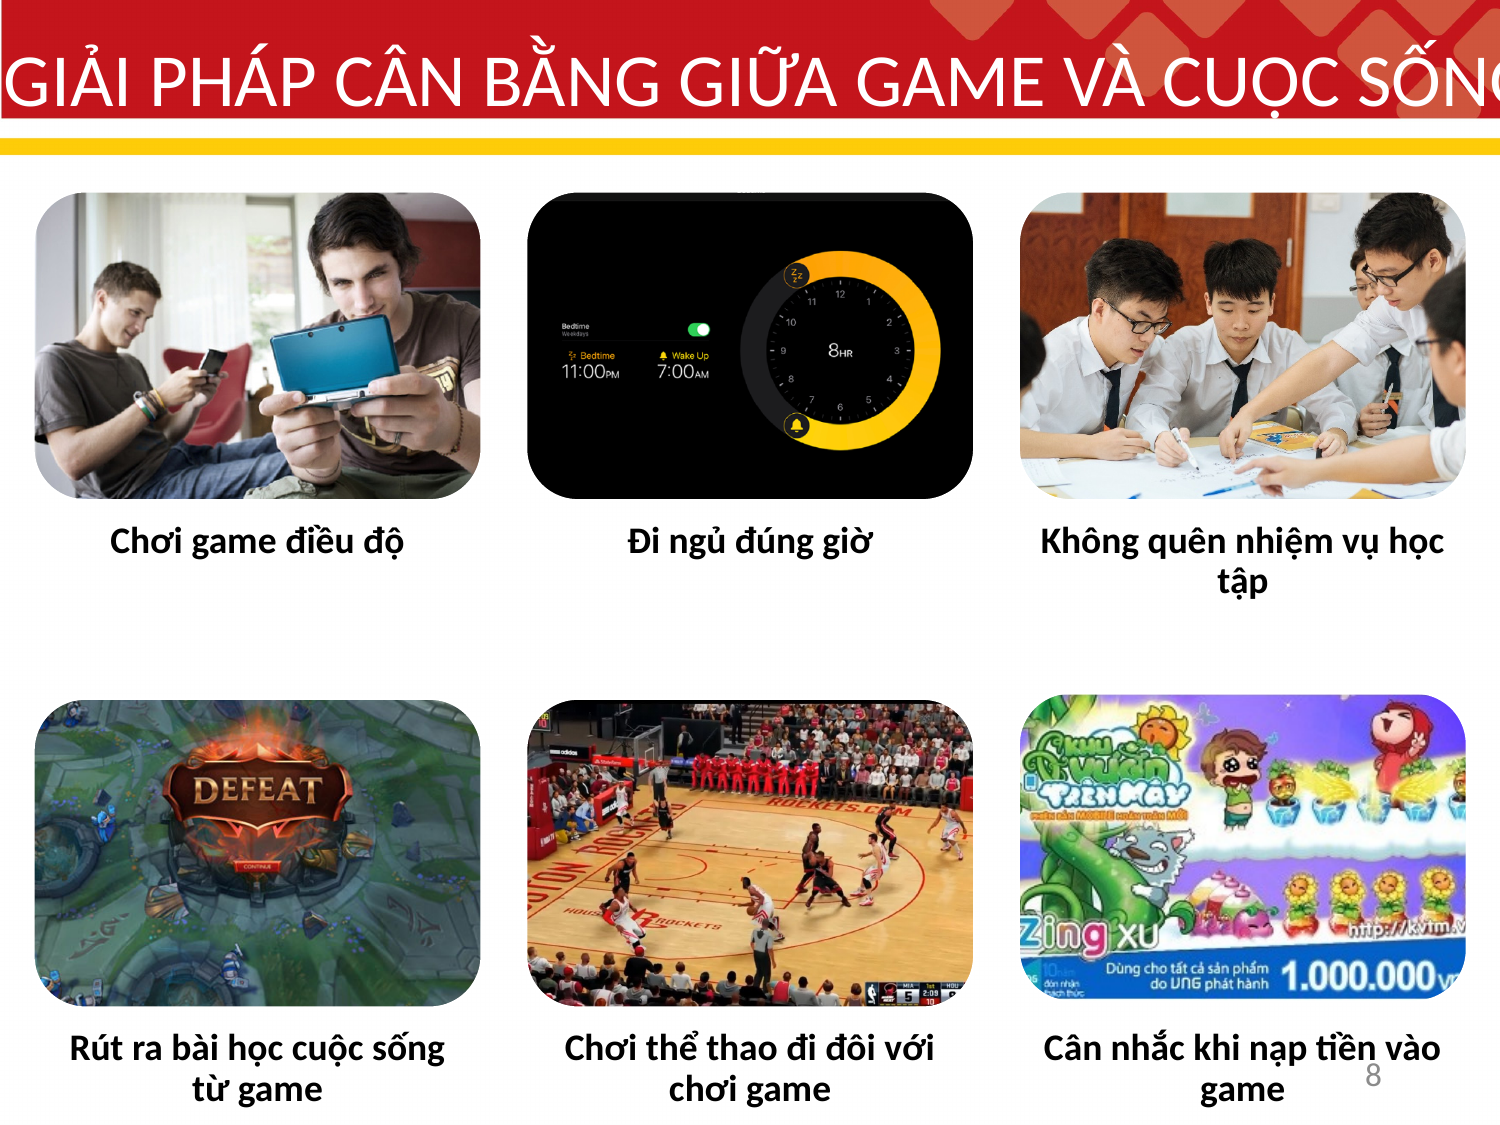

# GIẢI PHÁP CÂN BẰNG GIỮA GAME VÀ CUỘC SỐNG
Chơi game điều độ
Đi ngủ đúng giờ
Không quên nhiệm vụ học tập
Rút ra bài học cuộc sống từ game
Chơi thể thao đi đôi với chơi game
Cân nhắc khi nạp tiền vào game
8